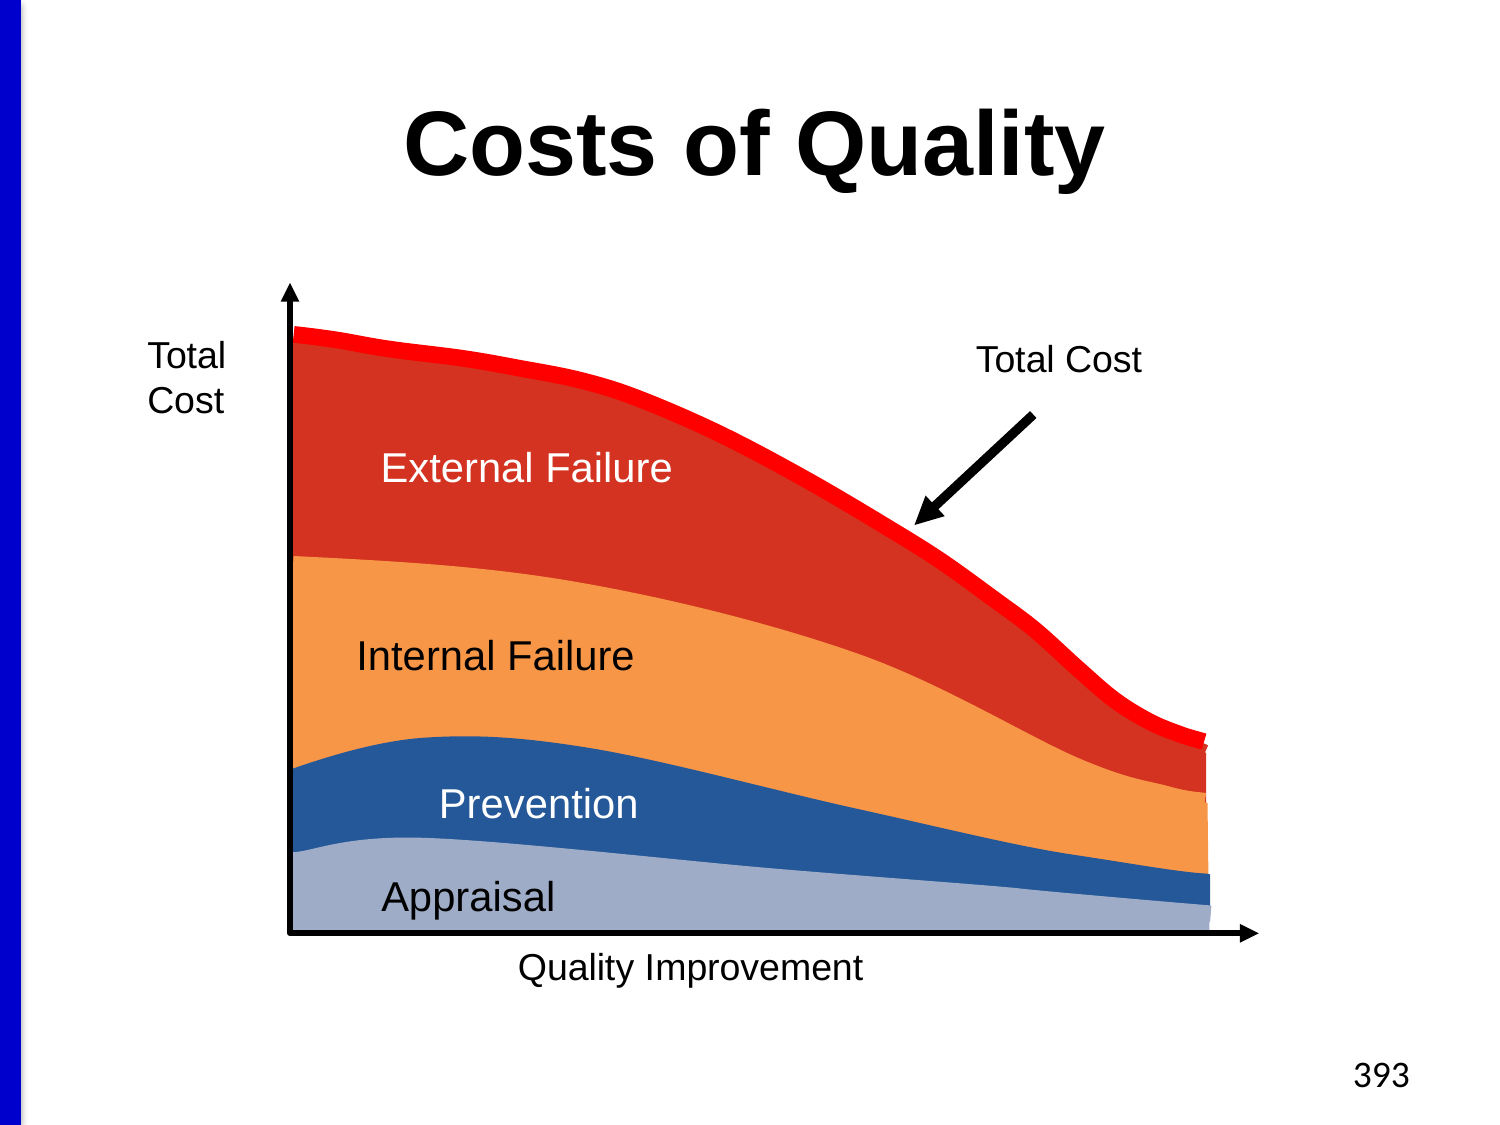

# Costs of Quality

Total Cost
Quality Improvement
Total Cost

External Failure

Internal Failure

Prevention

Appraisal
393